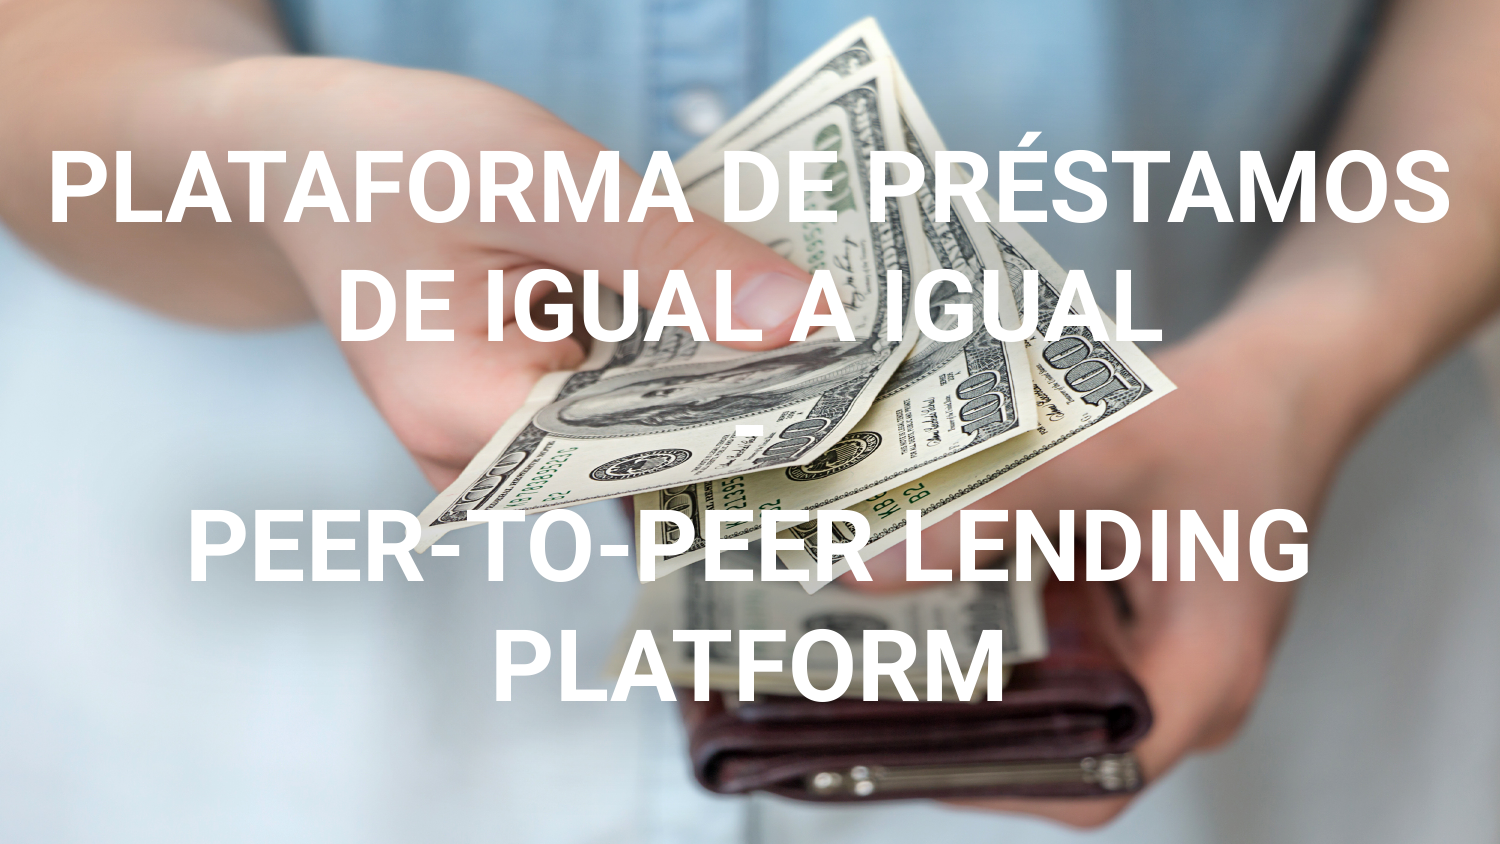

# PLATAFORMA DE PRÉSTAMOS DE IGUAL A IGUAL
-
PEER-TO-PEER LENDING PLATFORM